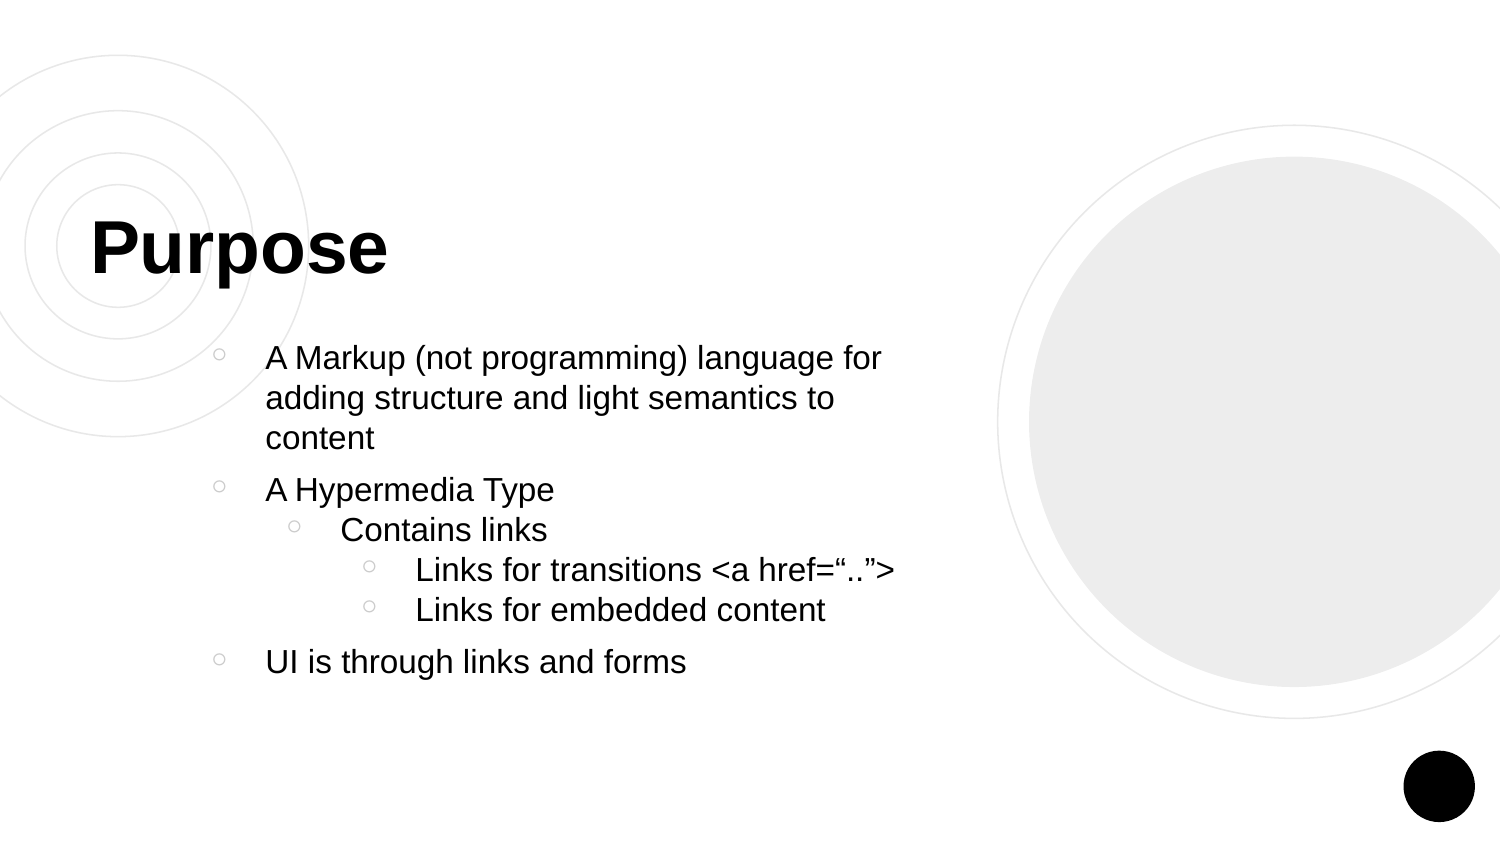

# Purpose
A Markup (not programming) language for adding structure and light semantics to content
A Hypermedia Type
Contains links
Links for transitions <a href=“..”>
Links for embedded content
UI is through links and forms